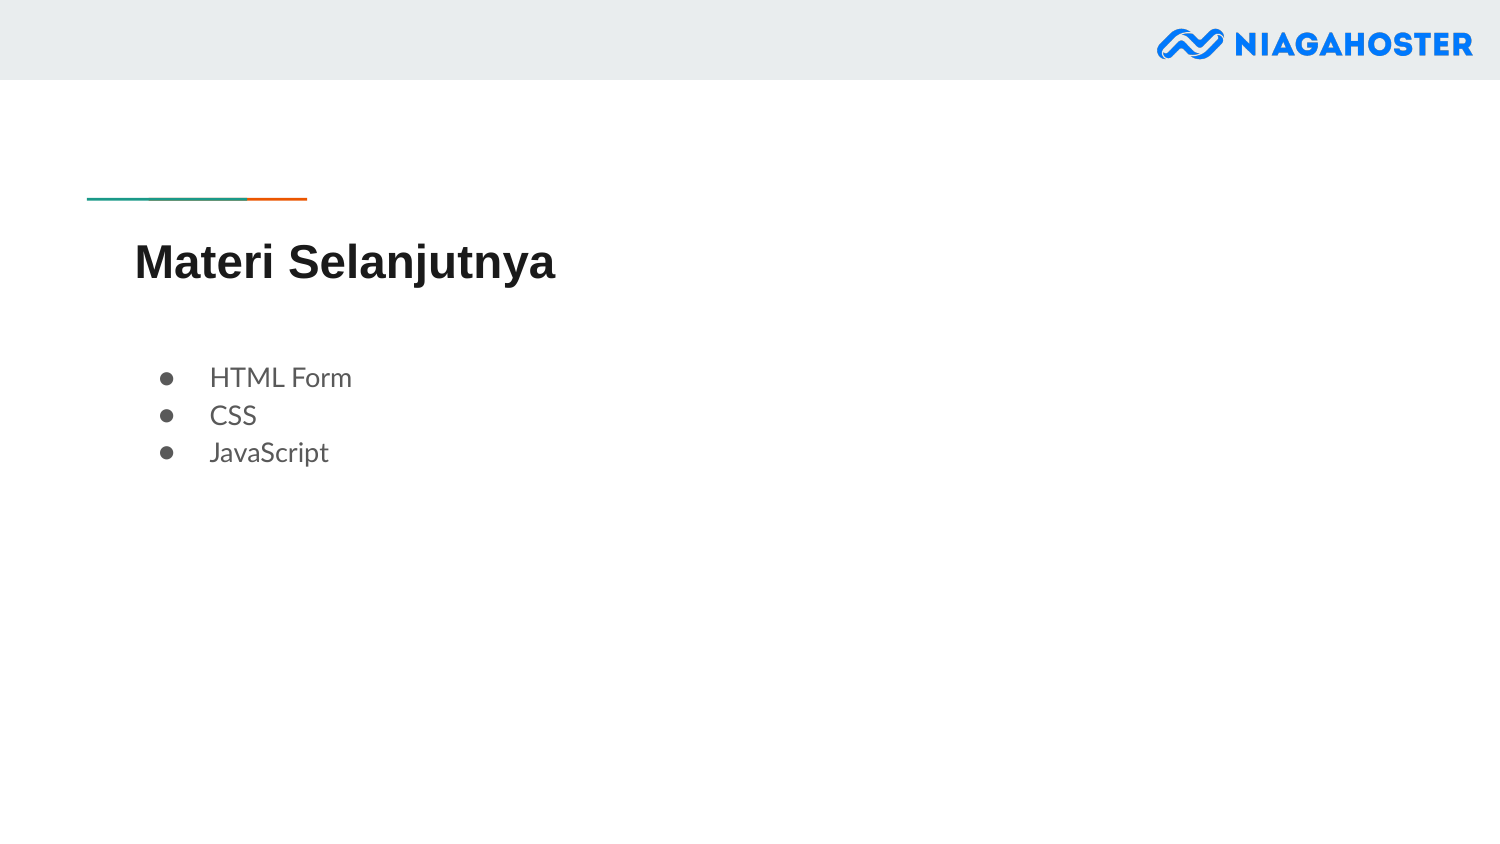

# Materi Selanjutnya
HTML Form
CSS
JavaScript